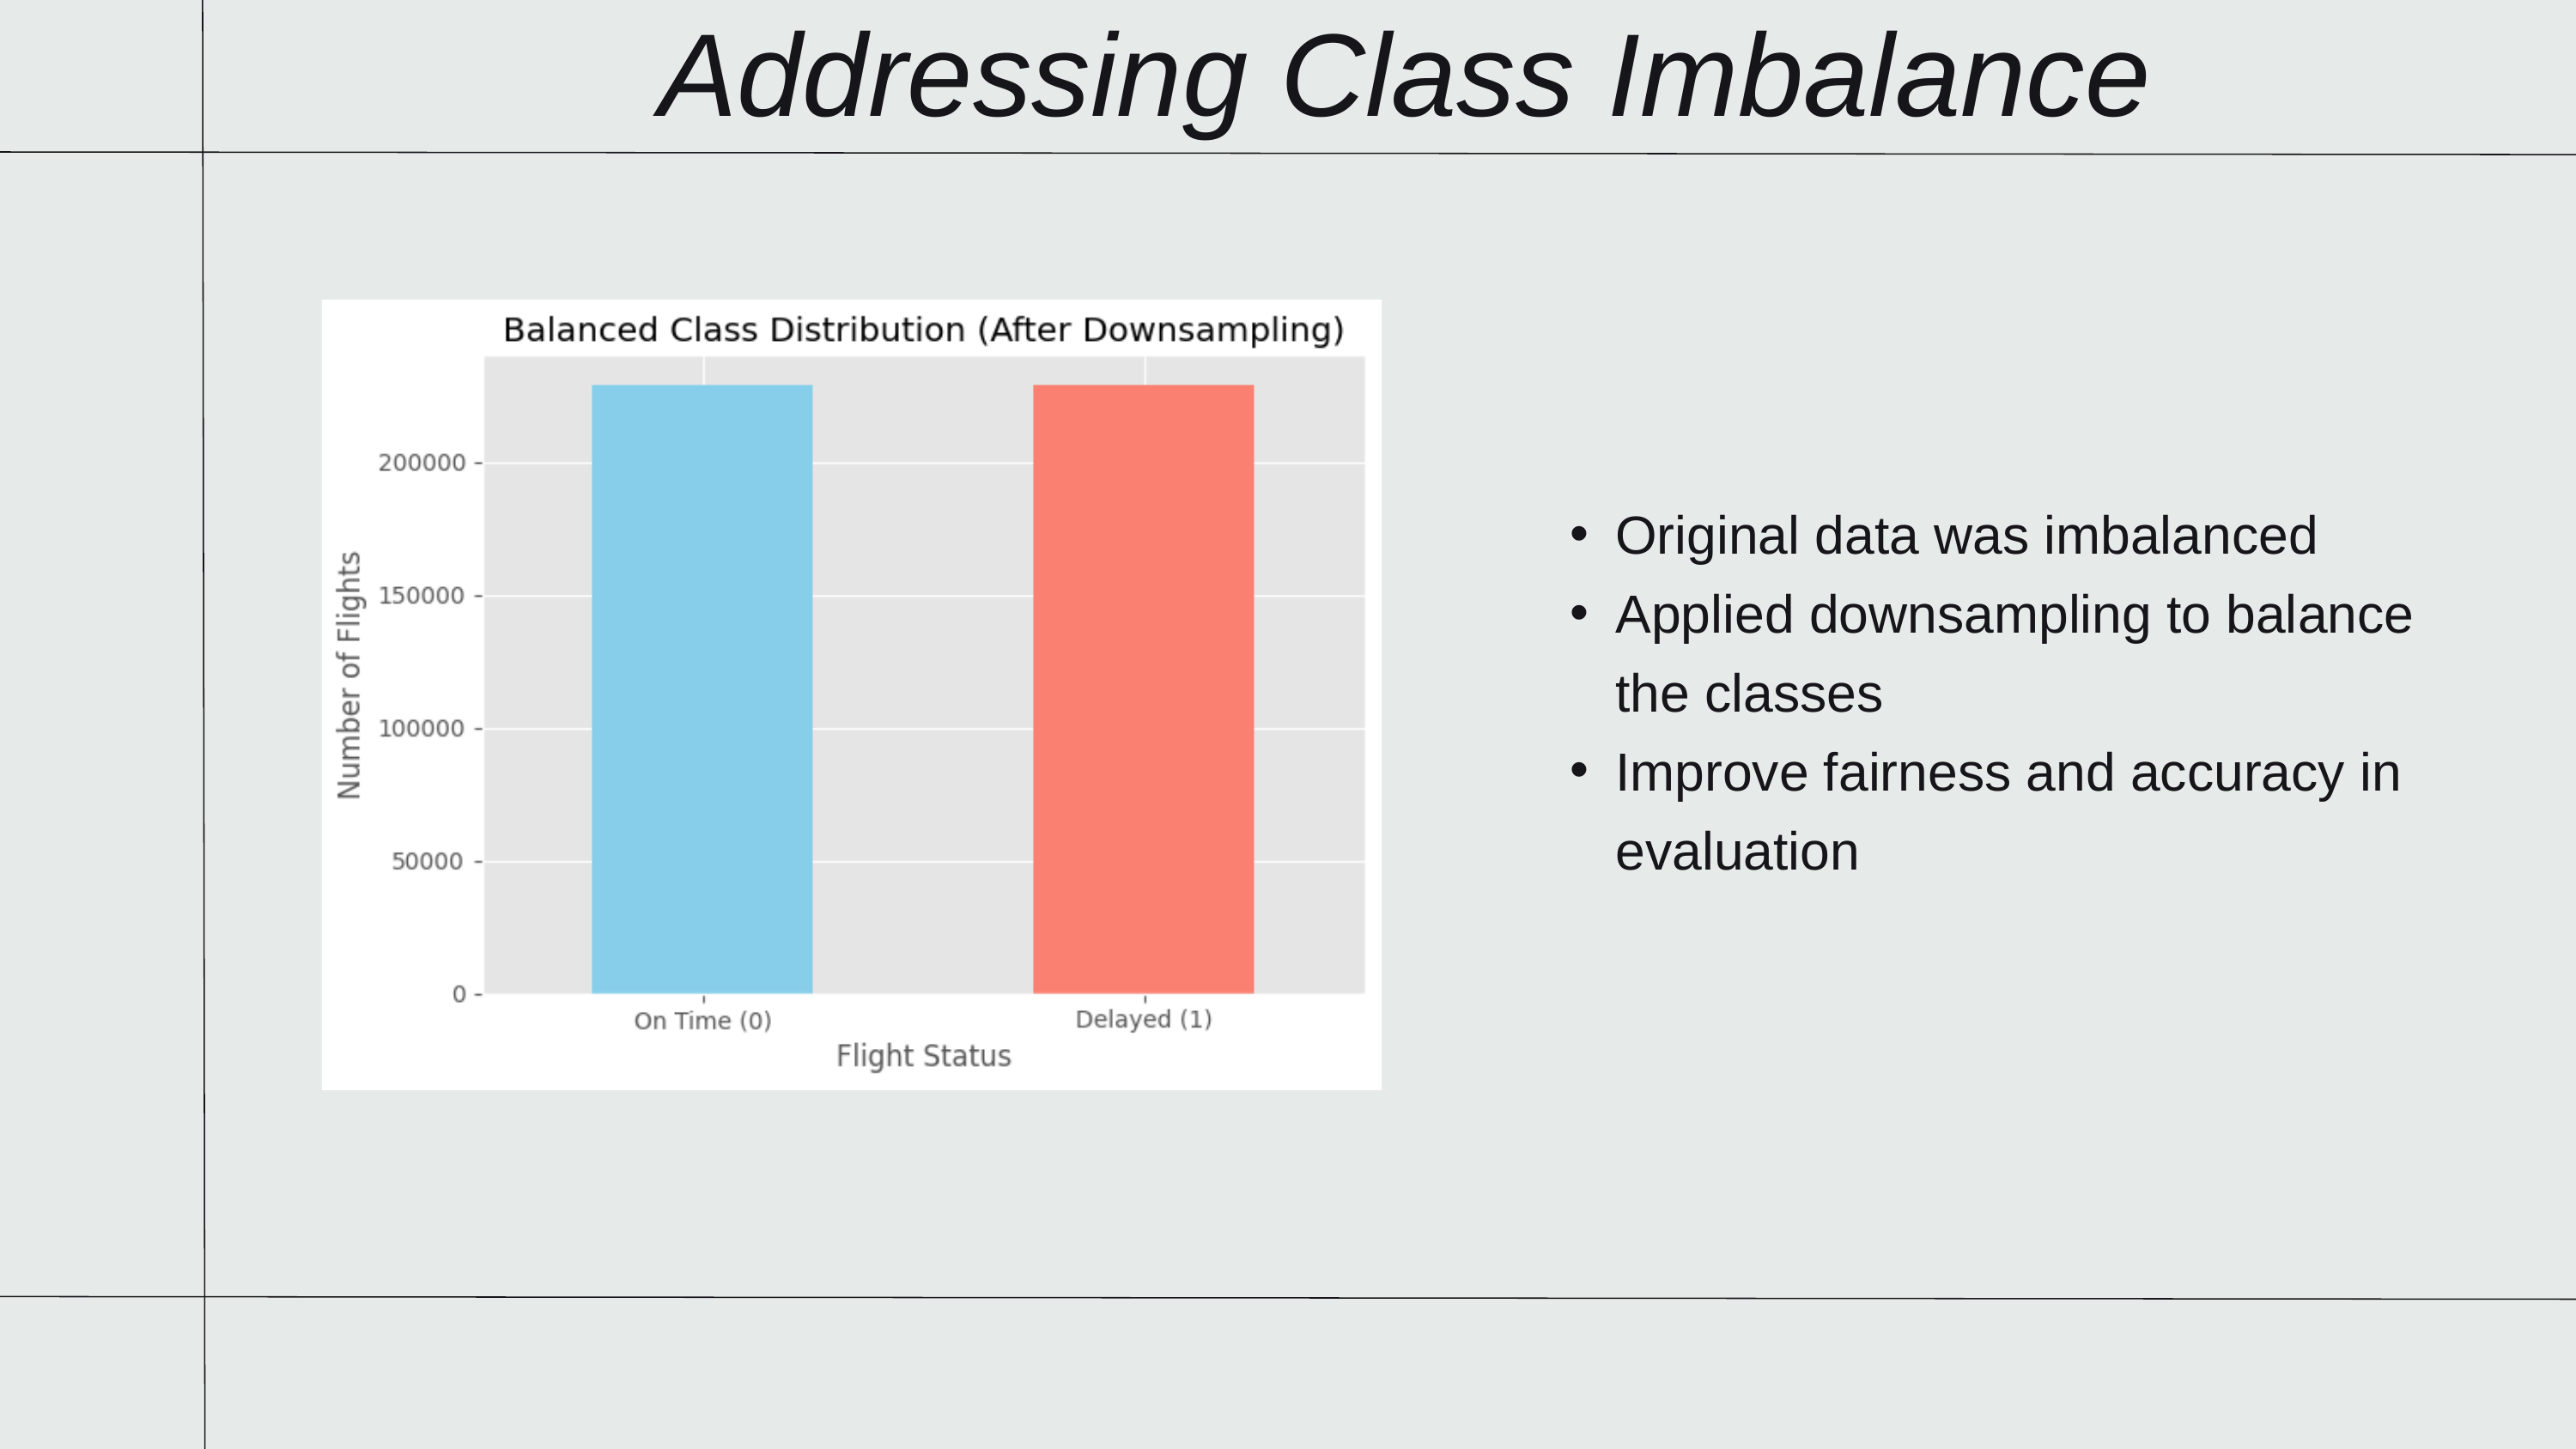

Addressing Class Imbalance

Original data was imbalanced
Applied downsampling to balance the classes
Improve fairness and accuracy in evaluation